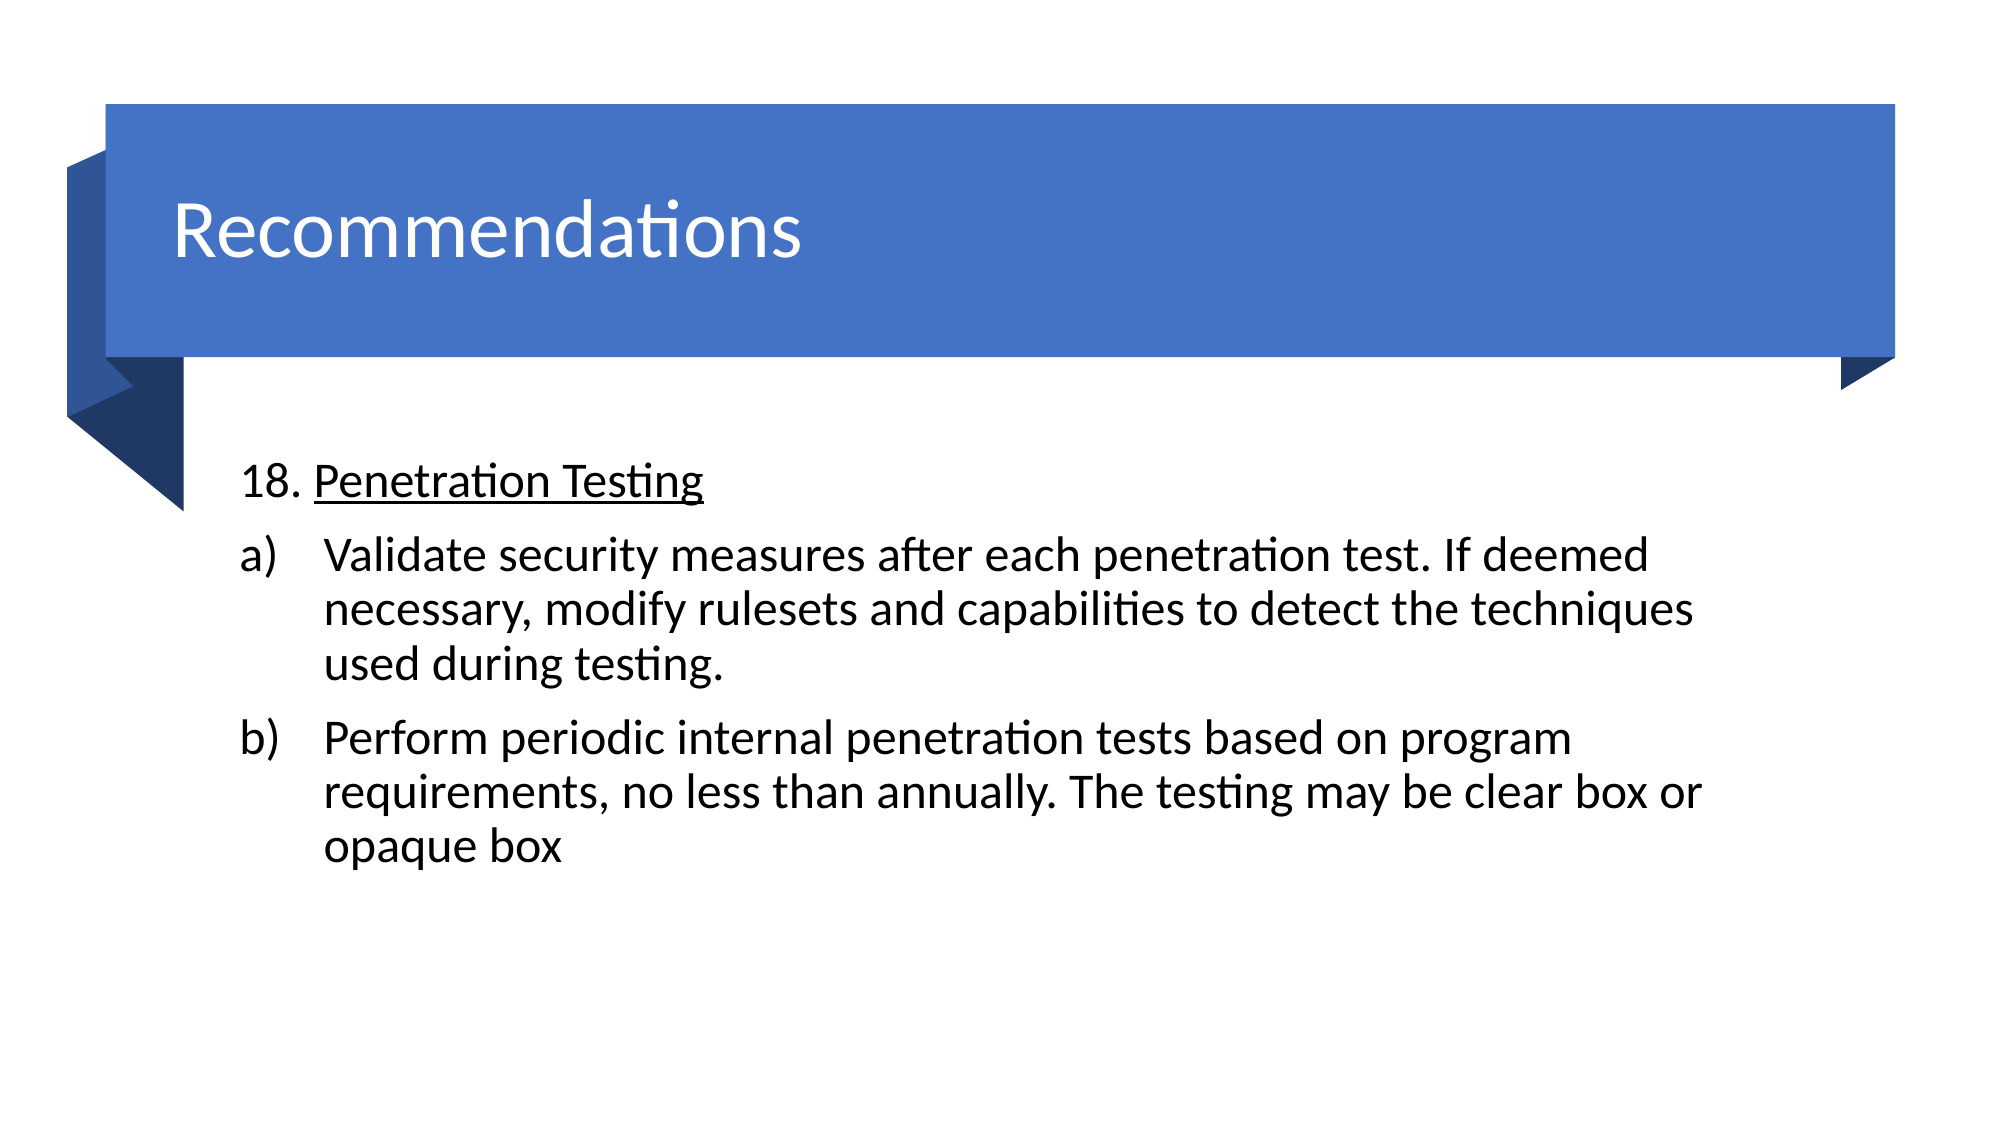

# Recommendations

18. Penetration Testing
Validate security measures after each penetration test. If deemed necessary, modify rulesets and capabilities to detect the techniques used during testing.
Perform periodic internal penetration tests based on program requirements, no less than annually. The testing may be clear box or opaque box